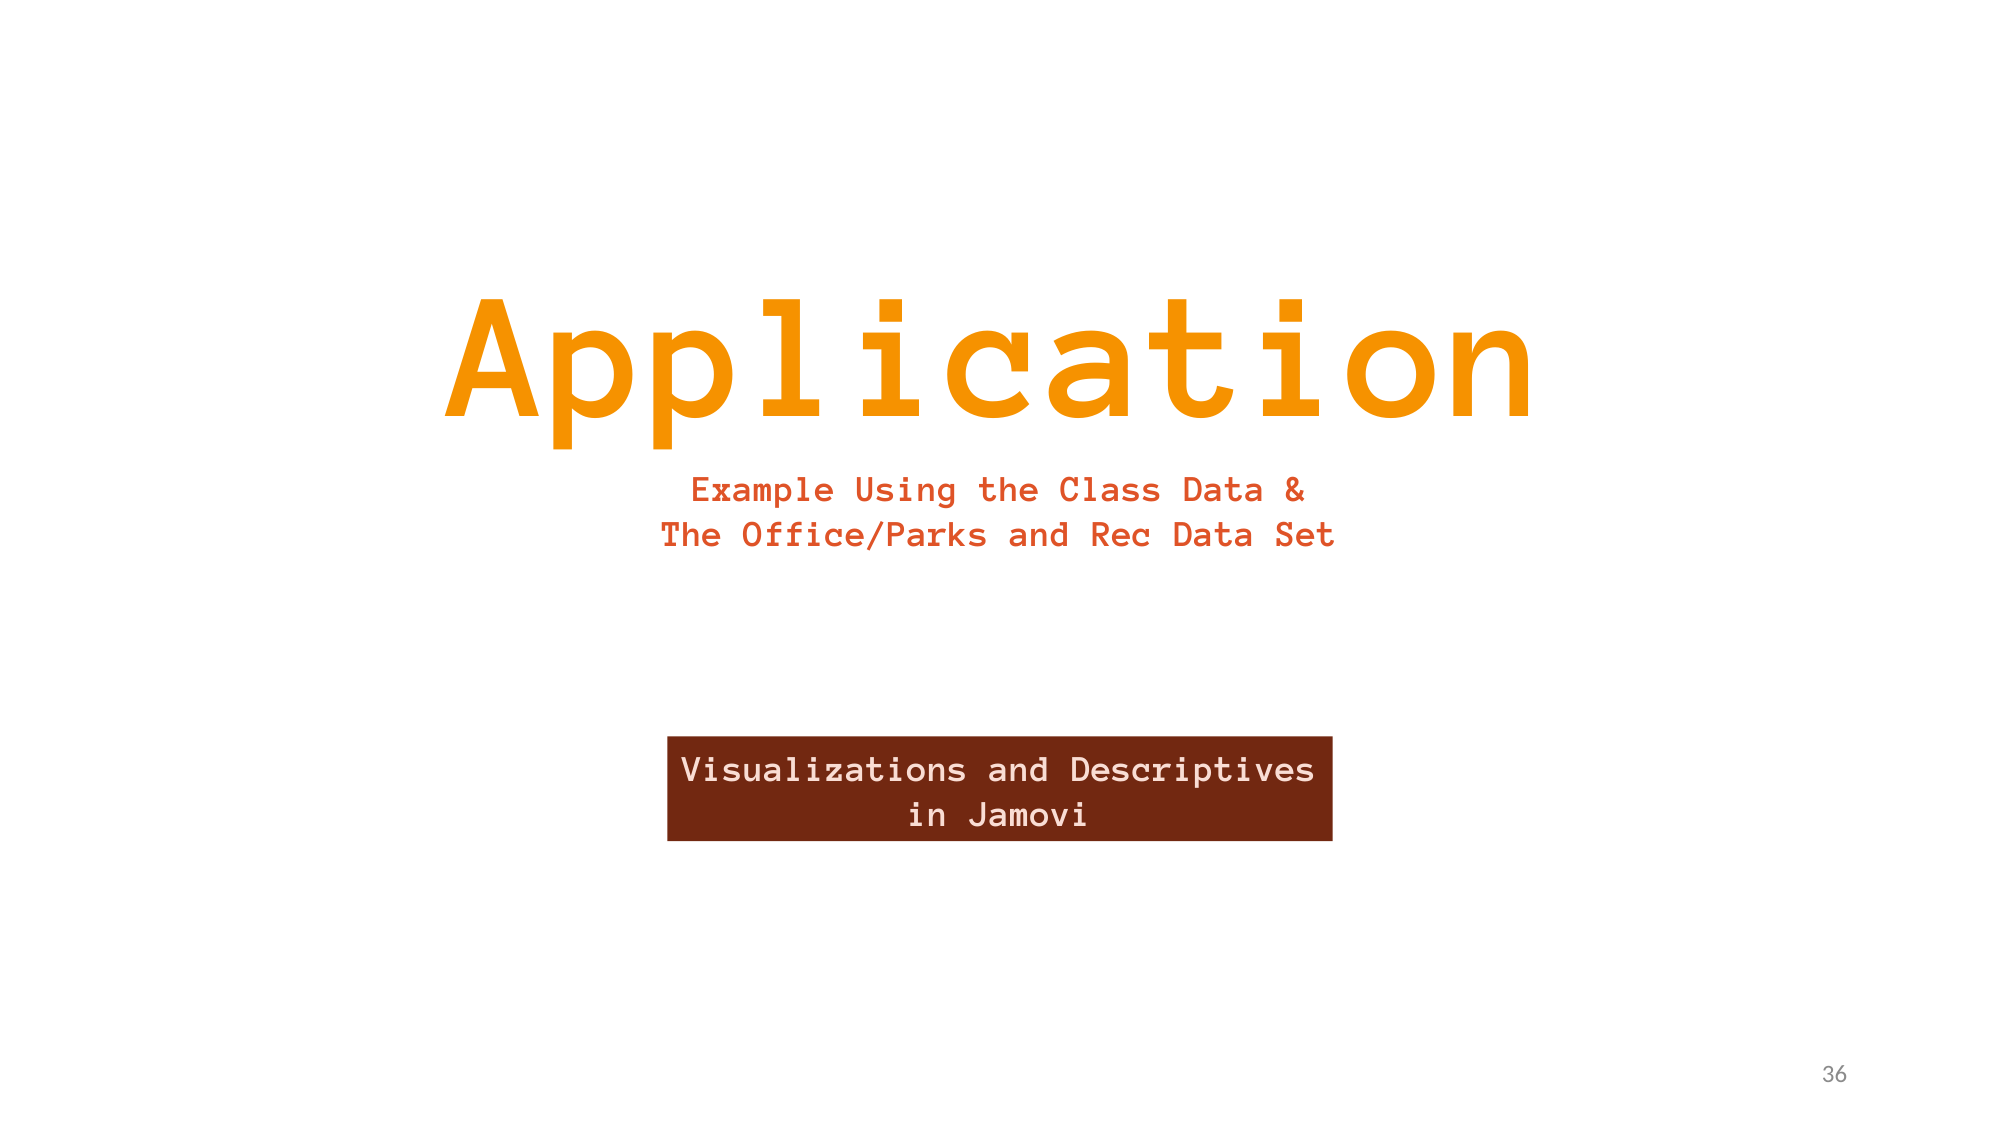

Application
Example Using the Class Data &
The Office/Parks and Rec Data Set
Visualizations and Descriptives
in Jamovi
36